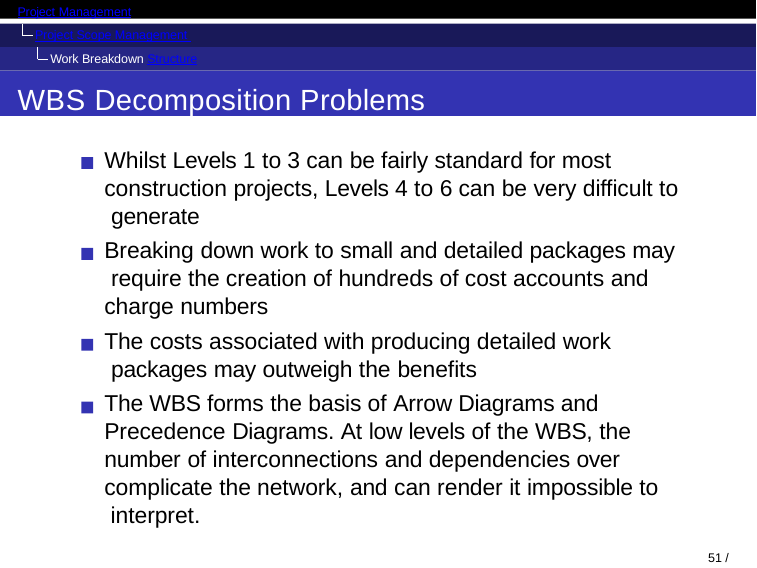

Project Management
Project Scope Management  Work Breakdown Structure

WBS Decomposition Problems
Whilst Levels 1 to 3 can be fairly standard for most  construction projects, Levels 4 to 6 can be very difficult to  generate
Breaking down work to small and detailed packages may  require the creation of hundreds of cost accounts and  charge numbers
The costs associated with producing detailed work  packages may outweigh the benefits
The WBS forms the basis of Arrow Diagrams and  Precedence Diagrams. At low levels of the WBS, the  number of interconnections and dependencies over  complicate the network, and can render it impossible to  interpret.

51 / 53